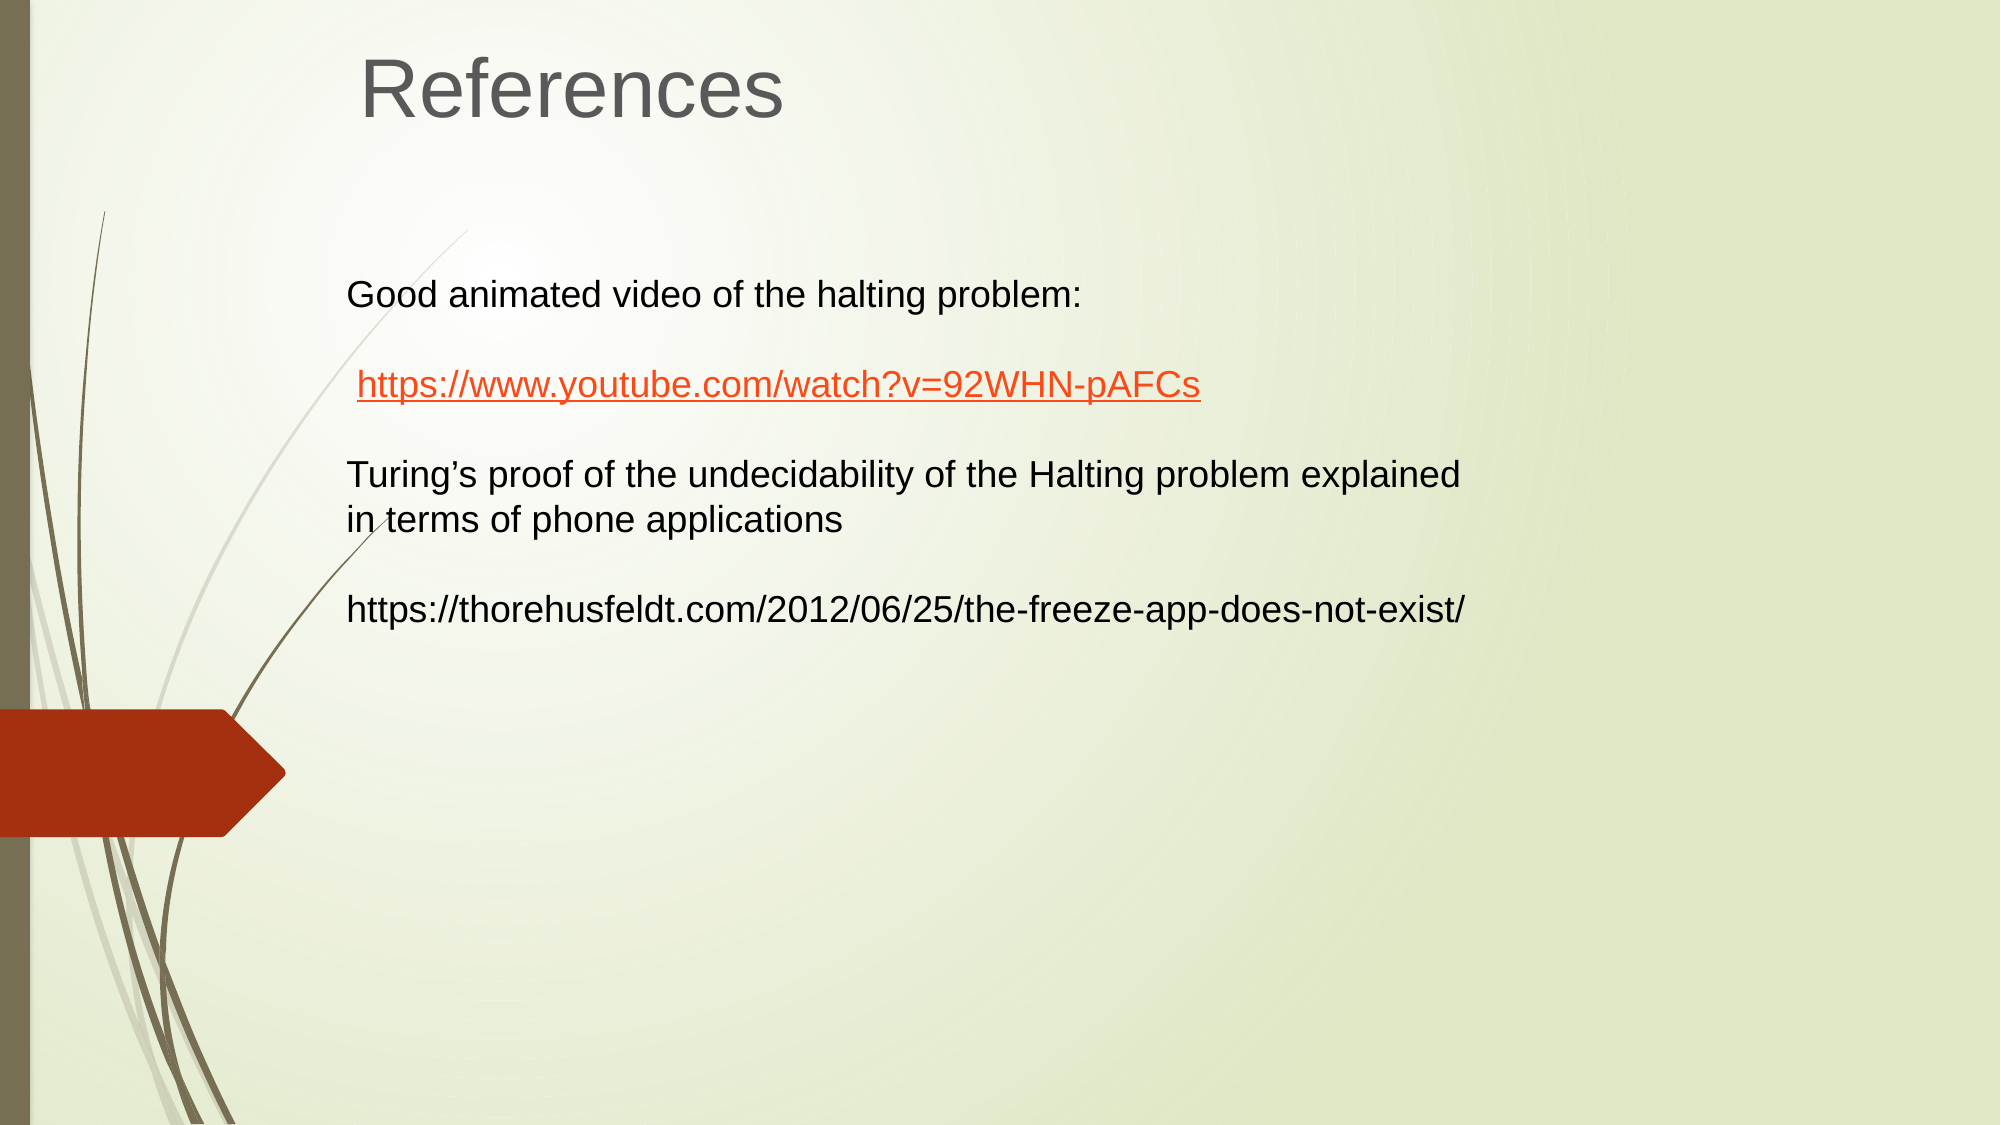

References
Good animated video of the halting problem:

 https://www.youtube.com/watch?v=92WHN-pAFCs

Turing’s proof of the undecidability of the Halting problem explained in terms of phone applications

https://thorehusfeldt.com/2012/06/25/the-freeze-app-does-not-exist/